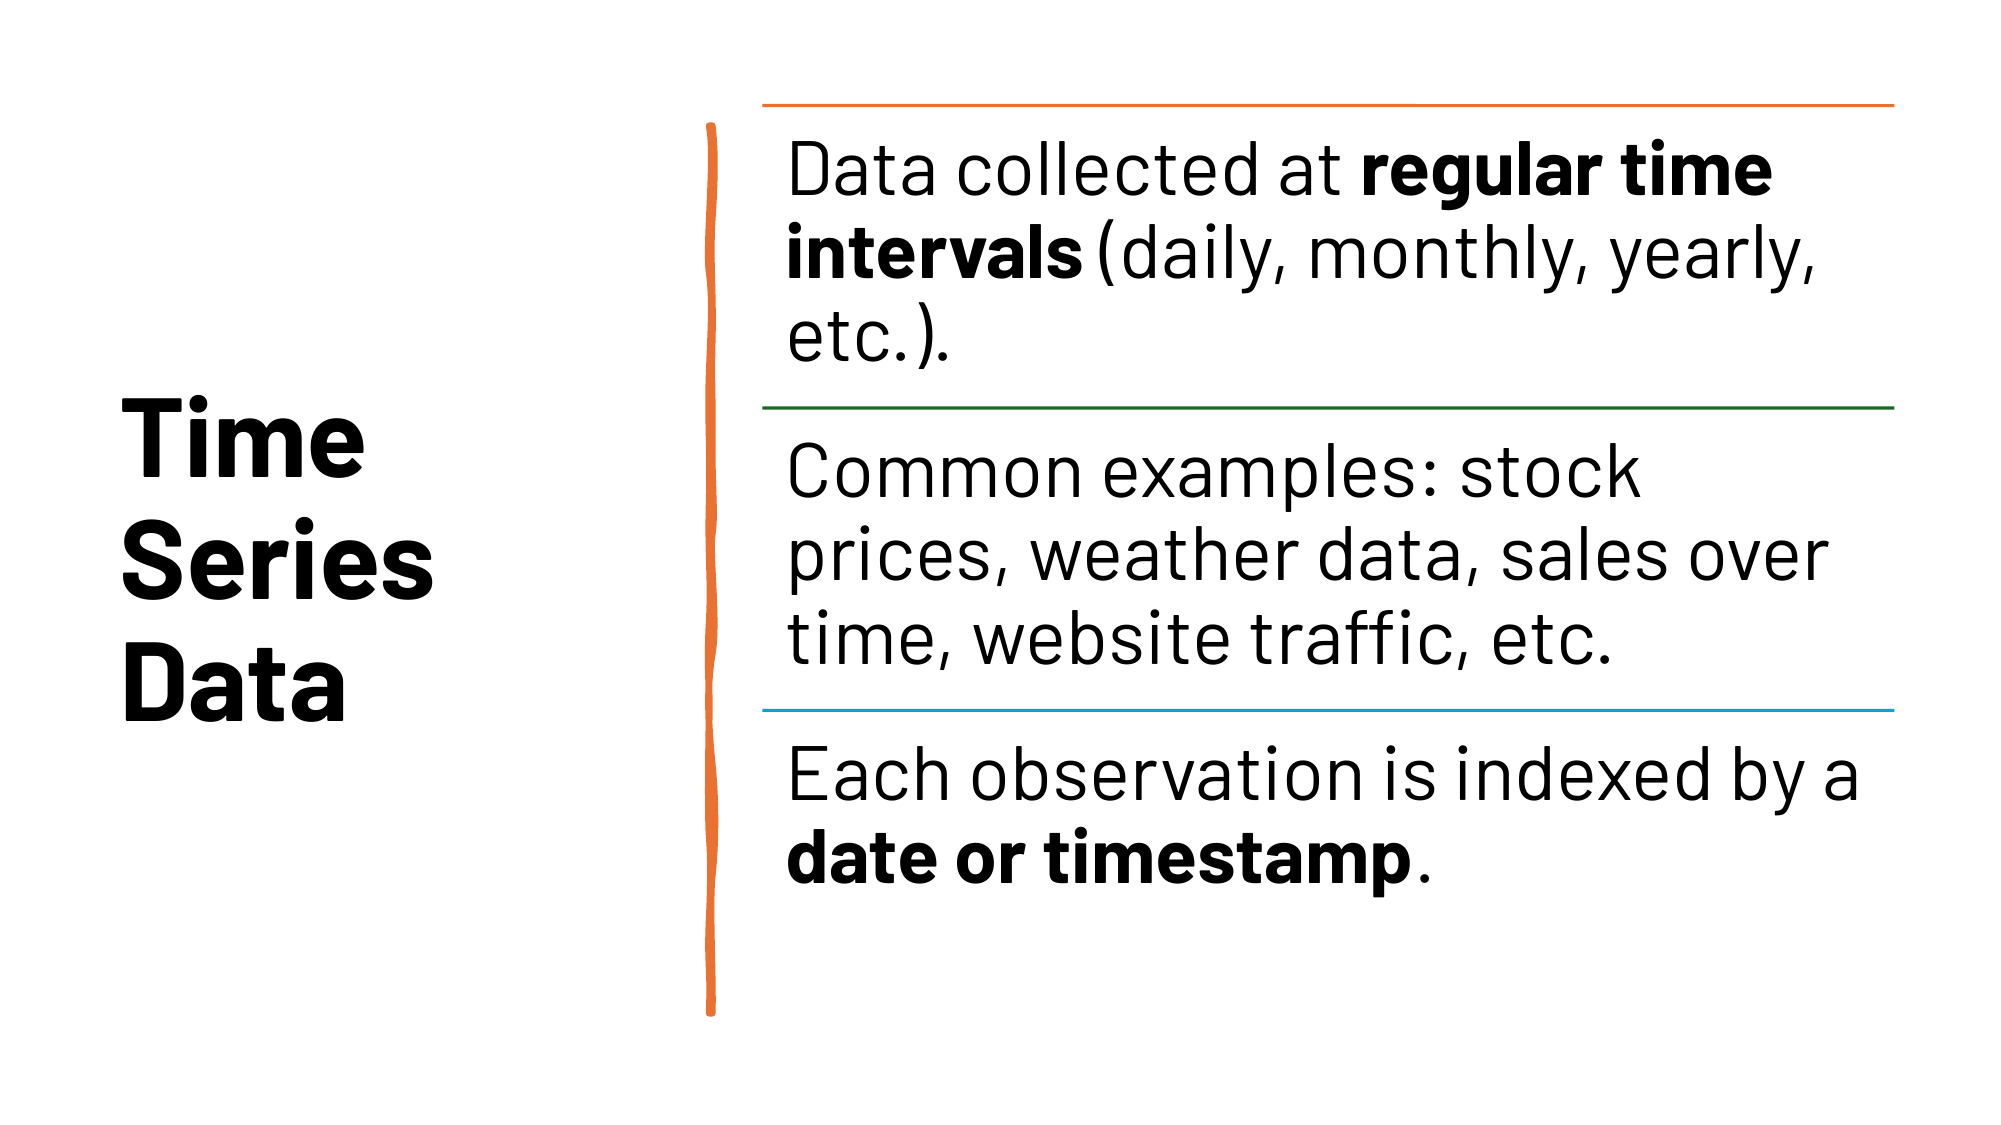

Data collected at regular time intervals (daily, monthly, yearly, etc.).
Common examples: stock prices, weather data, sales over time, website traffic, etc.
Each observation is indexed by a date or timestamp.
# Time Series Data